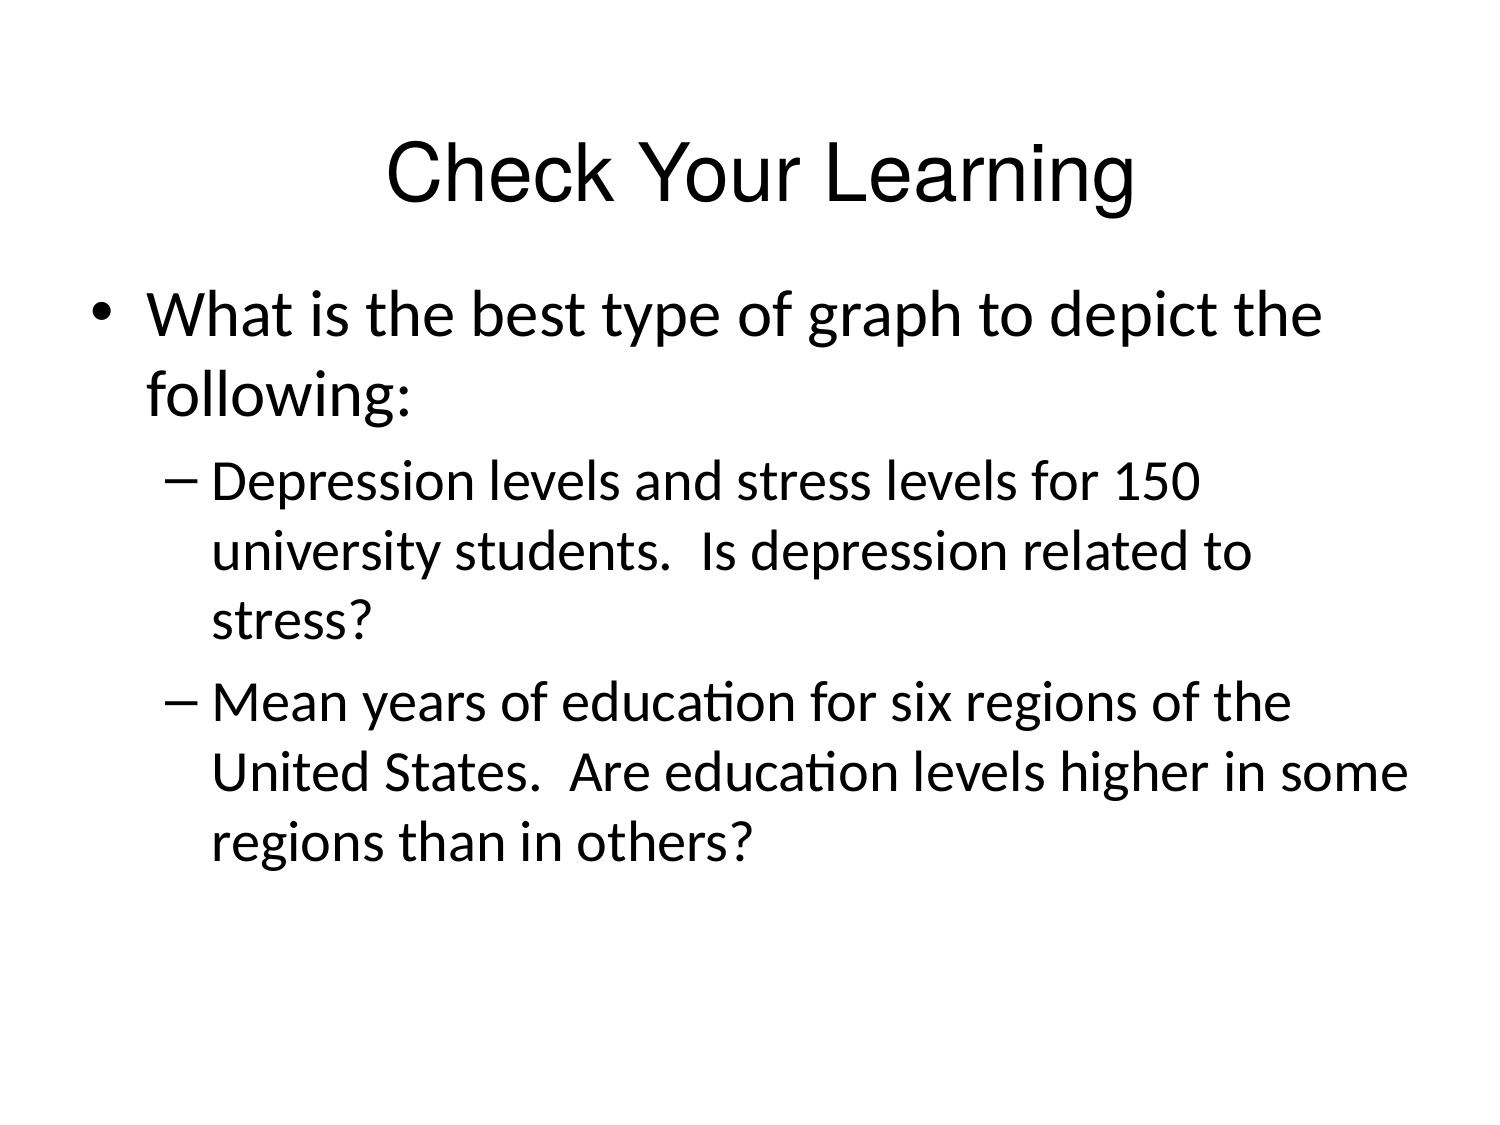

# Check Your Learning
What is the best type of graph to depict the following:
Depression levels and stress levels for 150 university students.  Is depression related to stress?
Mean years of education for six regions of the United States.  Are education levels higher in some regions than in others?